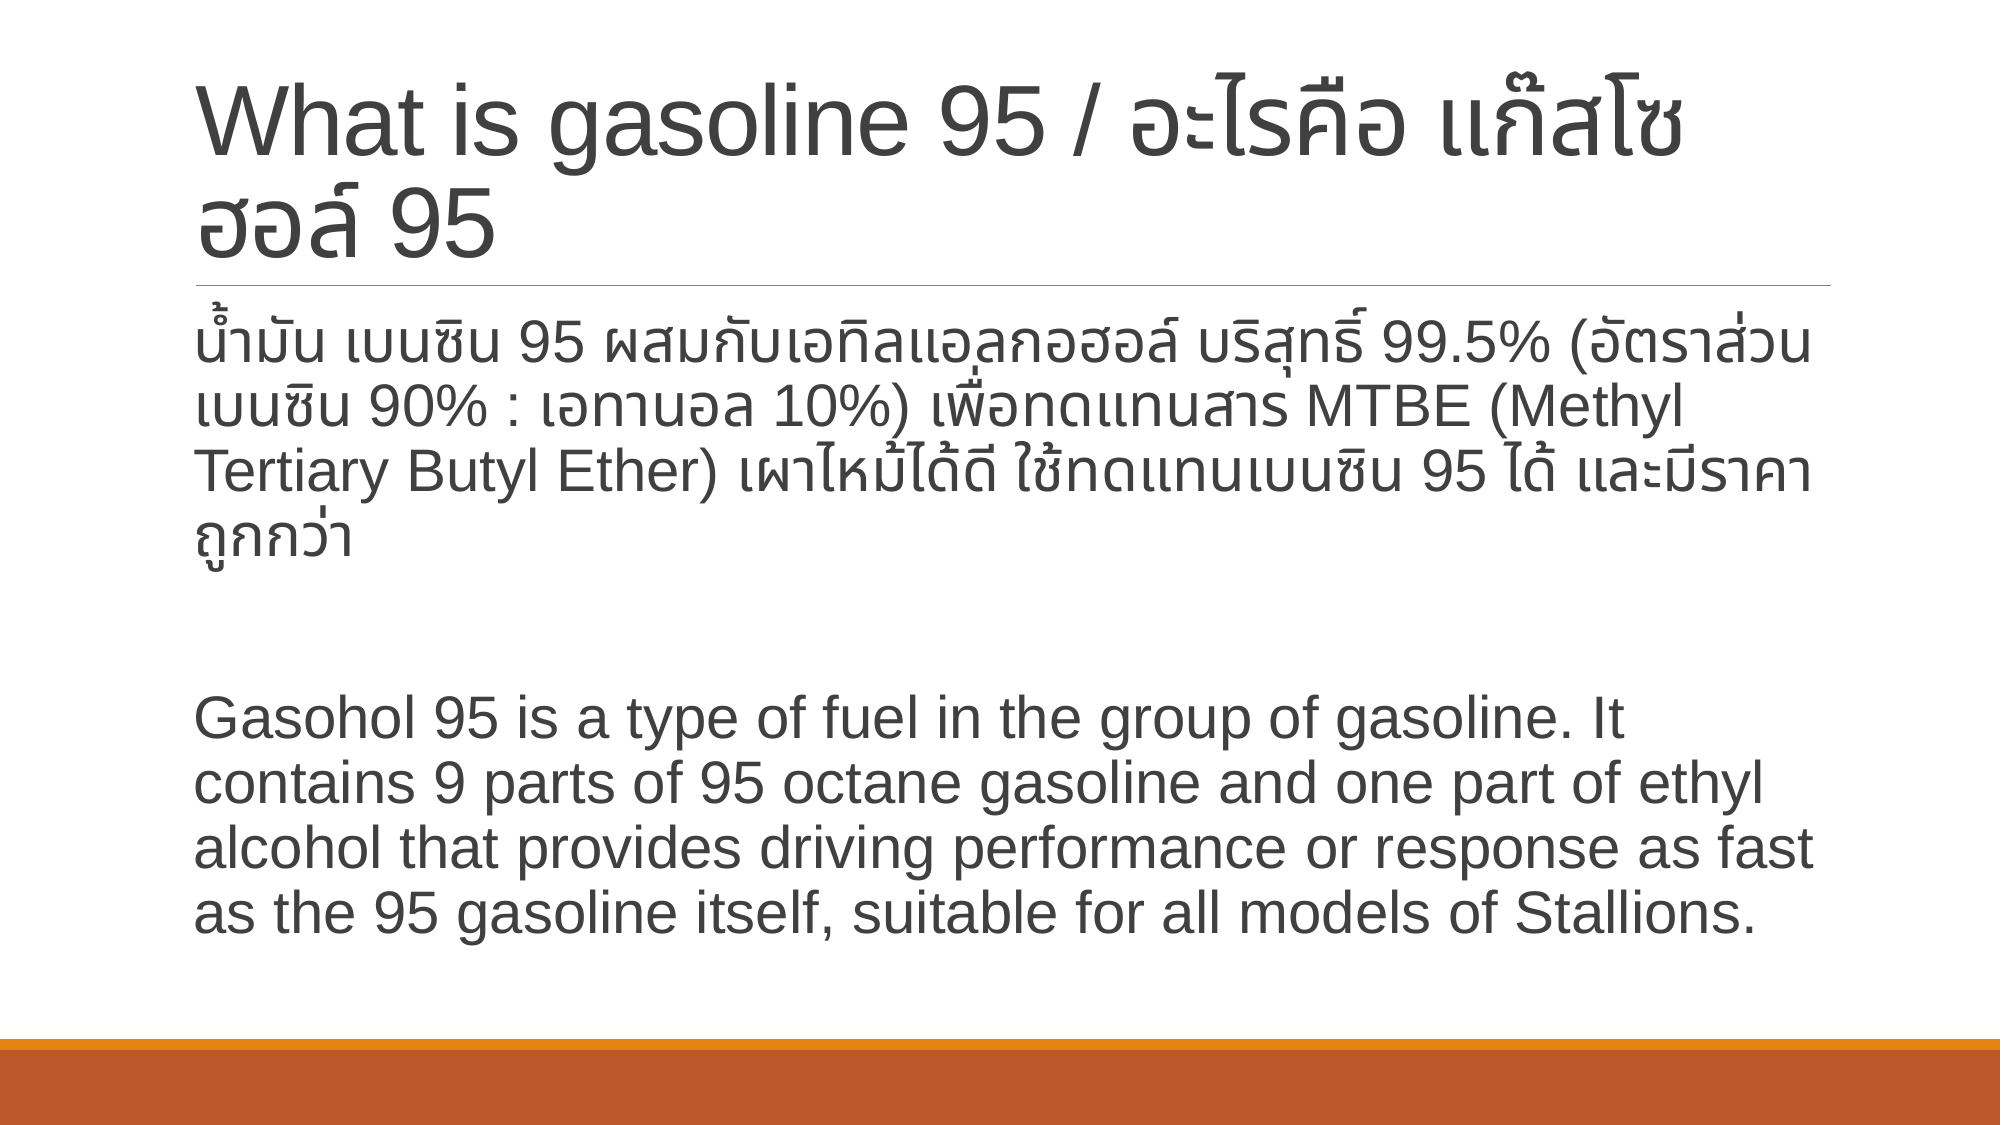

# What is gasoline 95 / อะไรคือ แก๊สโซฮอล์ 95
น้ำมัน เบนซิน 95 ผสมกับเอทิลแอลกอฮอล์ บริสุทธิ์ 99.5% (อัตราส่วน เบนซิน 90% : เอทานอล 10%) เพื่อทดแทนสาร MTBE (Methyl Tertiary Butyl Ether) เผาไหม้ได้ดี ใช้ทดแทนเบนซิน 95 ได้ และมีราคาถูกกว่า

Gasohol 95 is a type of fuel in the group of gasoline. It contains 9 parts of 95 octane gasoline and one part of ethyl alcohol that provides driving performance or response as fast as the 95 gasoline itself, suitable for all models of Stallions.